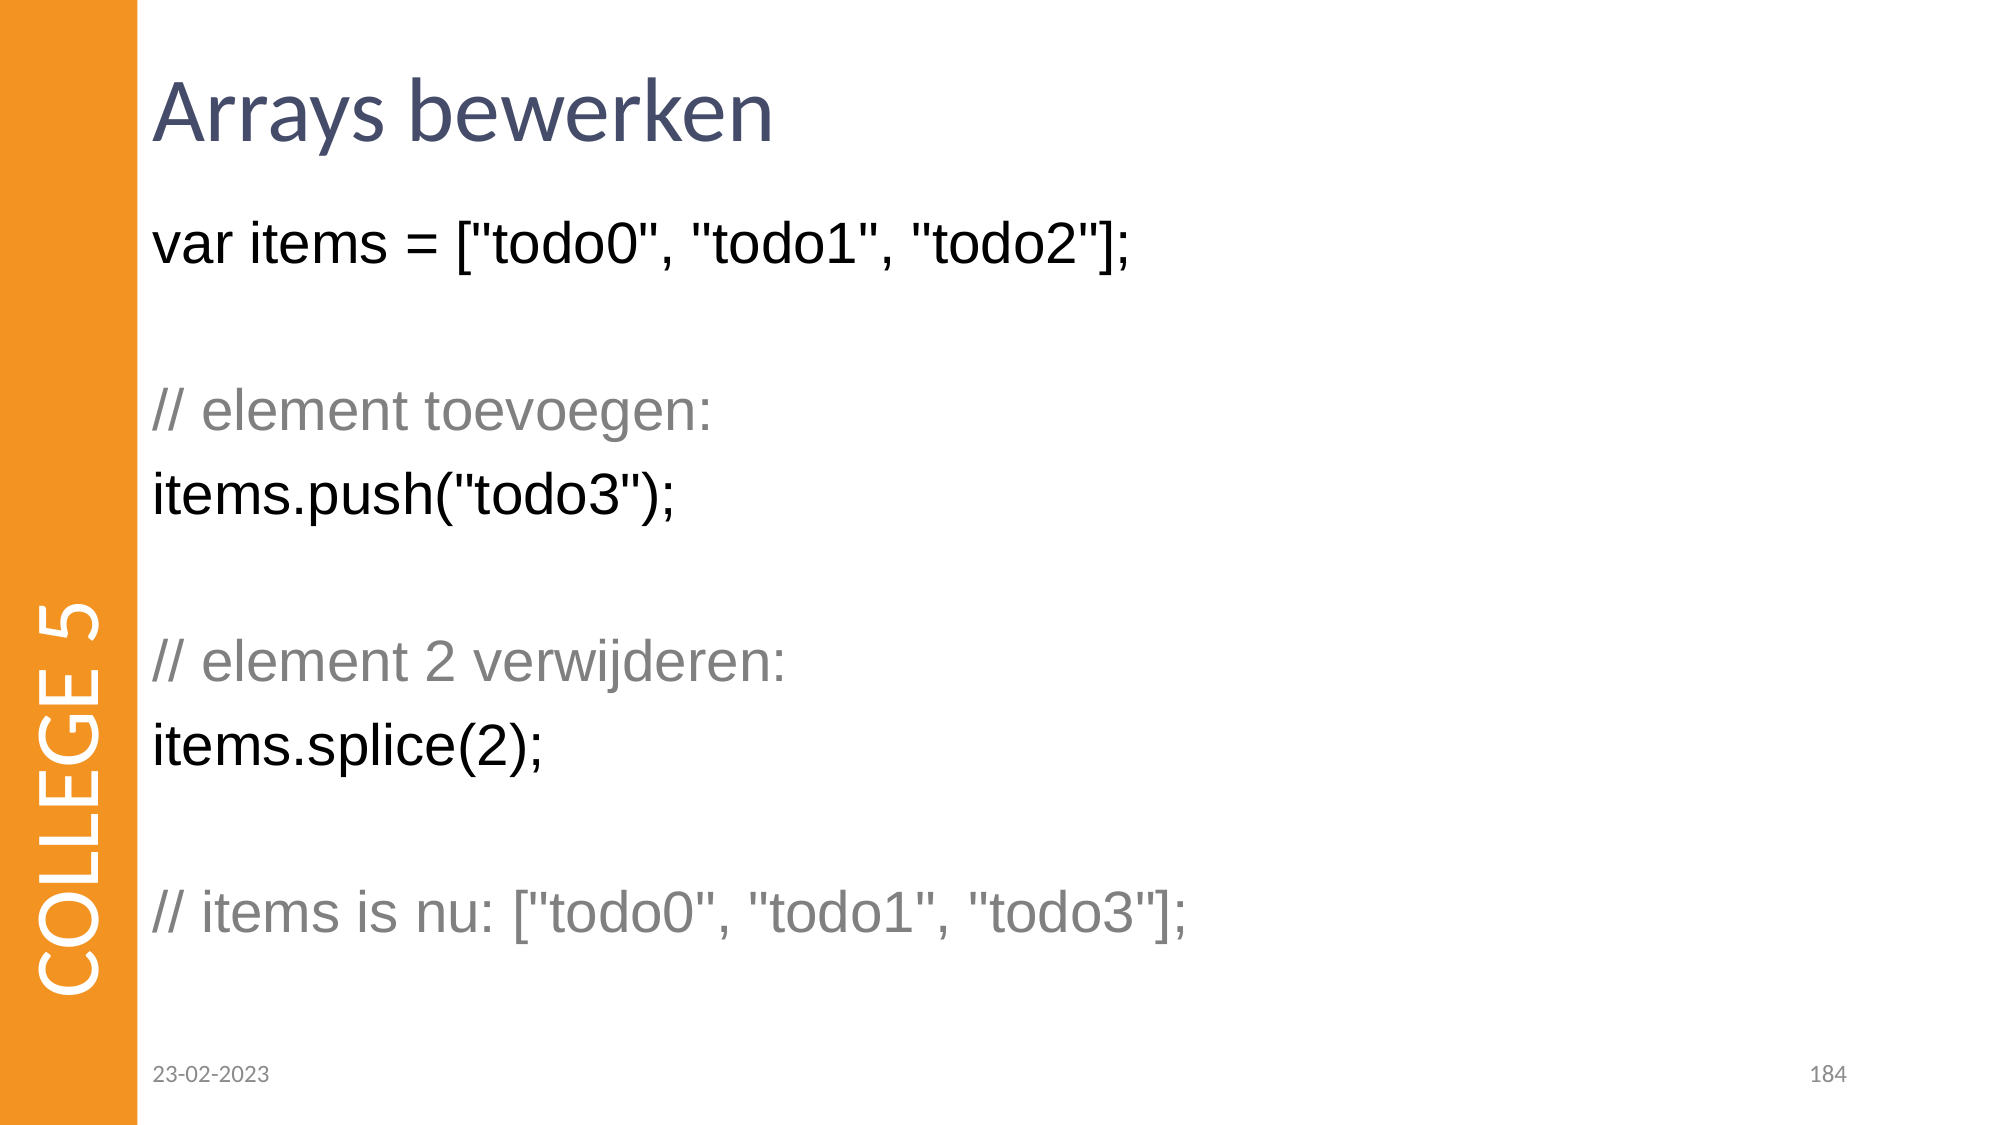

# Arrays bewerken
var items = ["todo0", "todo1", "todo2"];

// element toevoegen:
items.push("todo3");

// element 2 verwijderen:
items.splice(2);

// items is nu: ["todo0", "todo1", "todo3"];
COLLEGE 5
23-02-2023

184